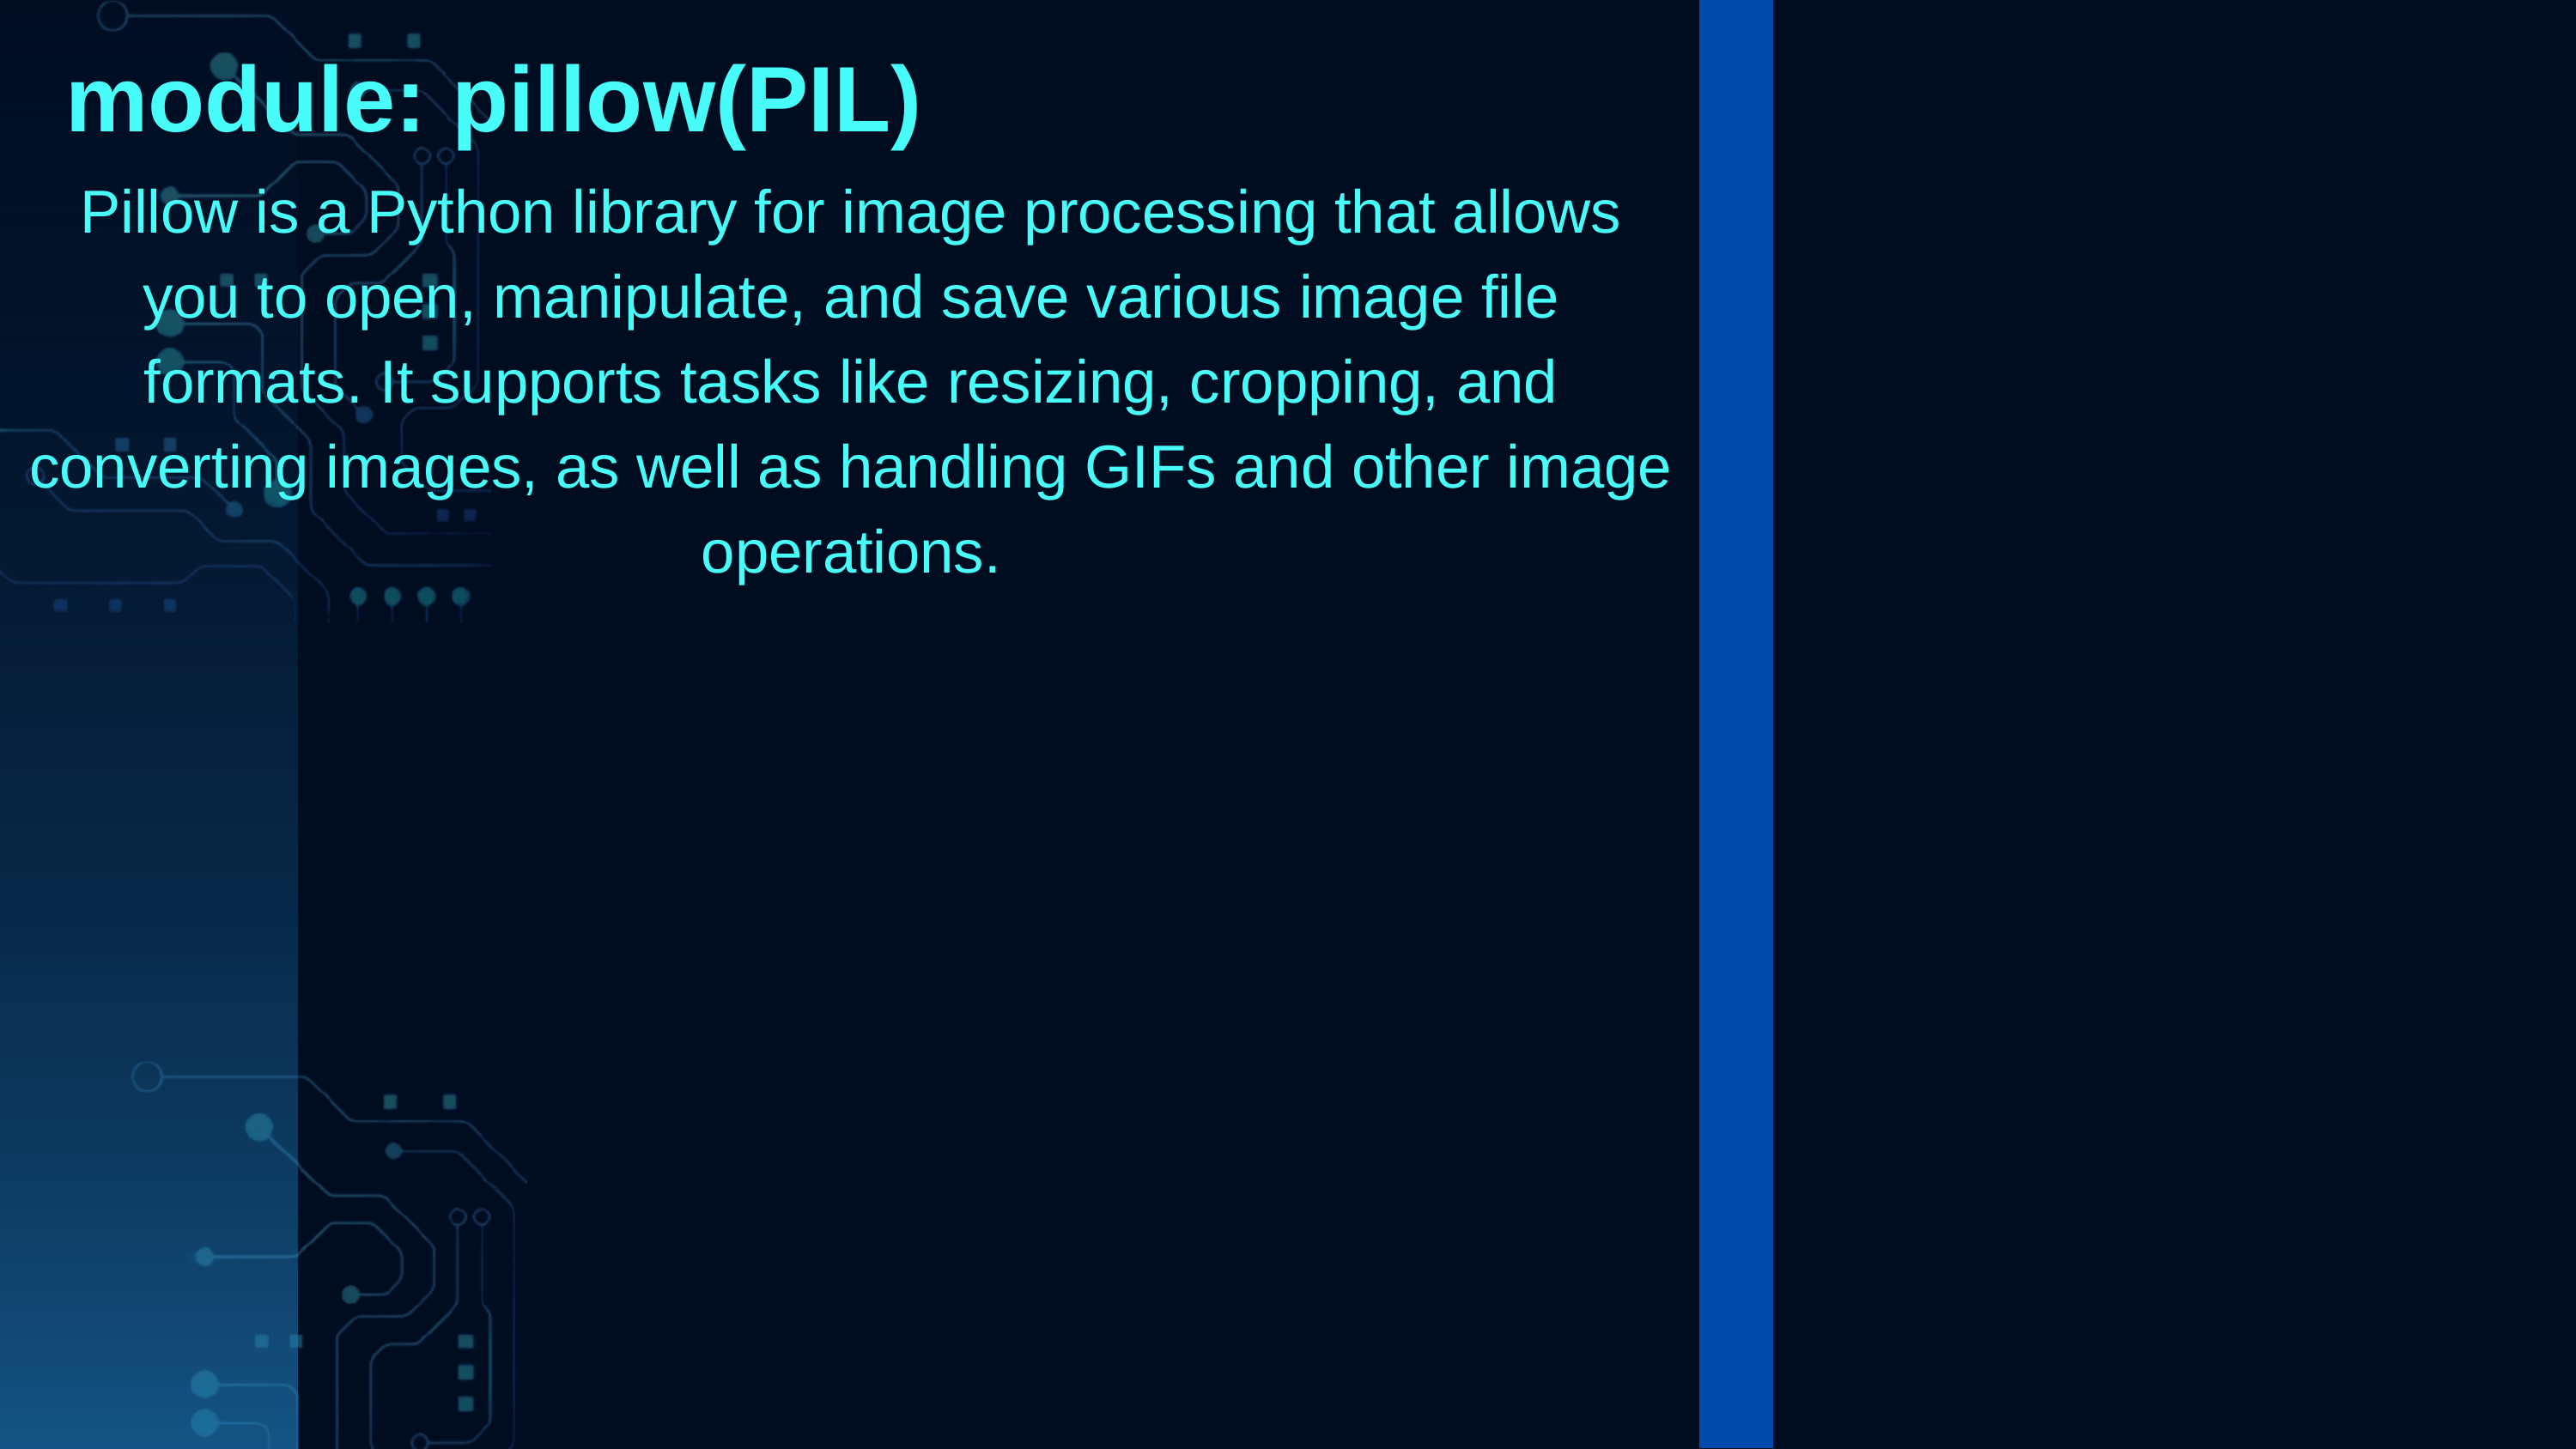

module: pillow(PIL)
Pillow is a Python library for image processing that allows you to open, manipulate, and save various image file formats. It supports tasks like resizing, cropping, and converting images, as well as handling GIFs and other image operations.